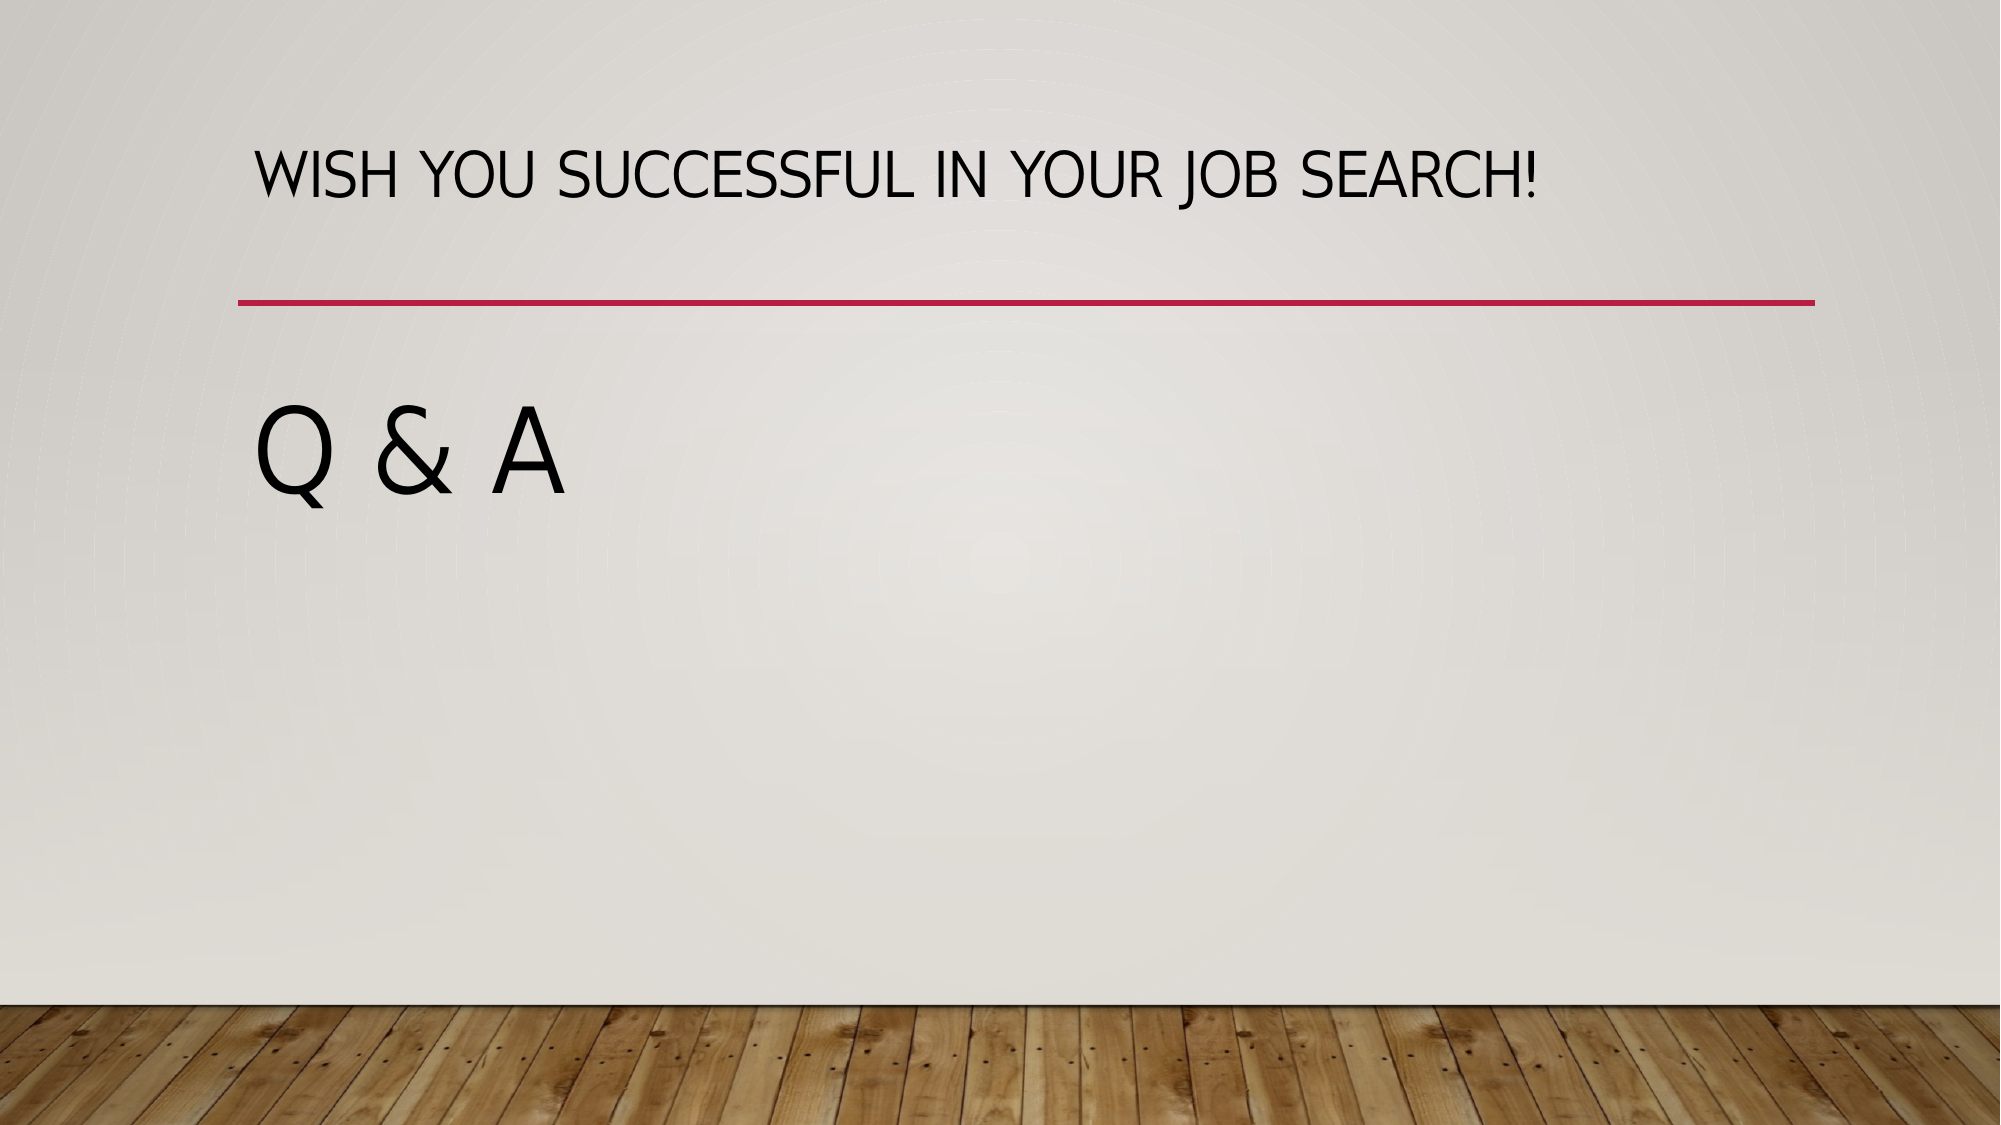

# Wish you Successful in your job search!
Q & A